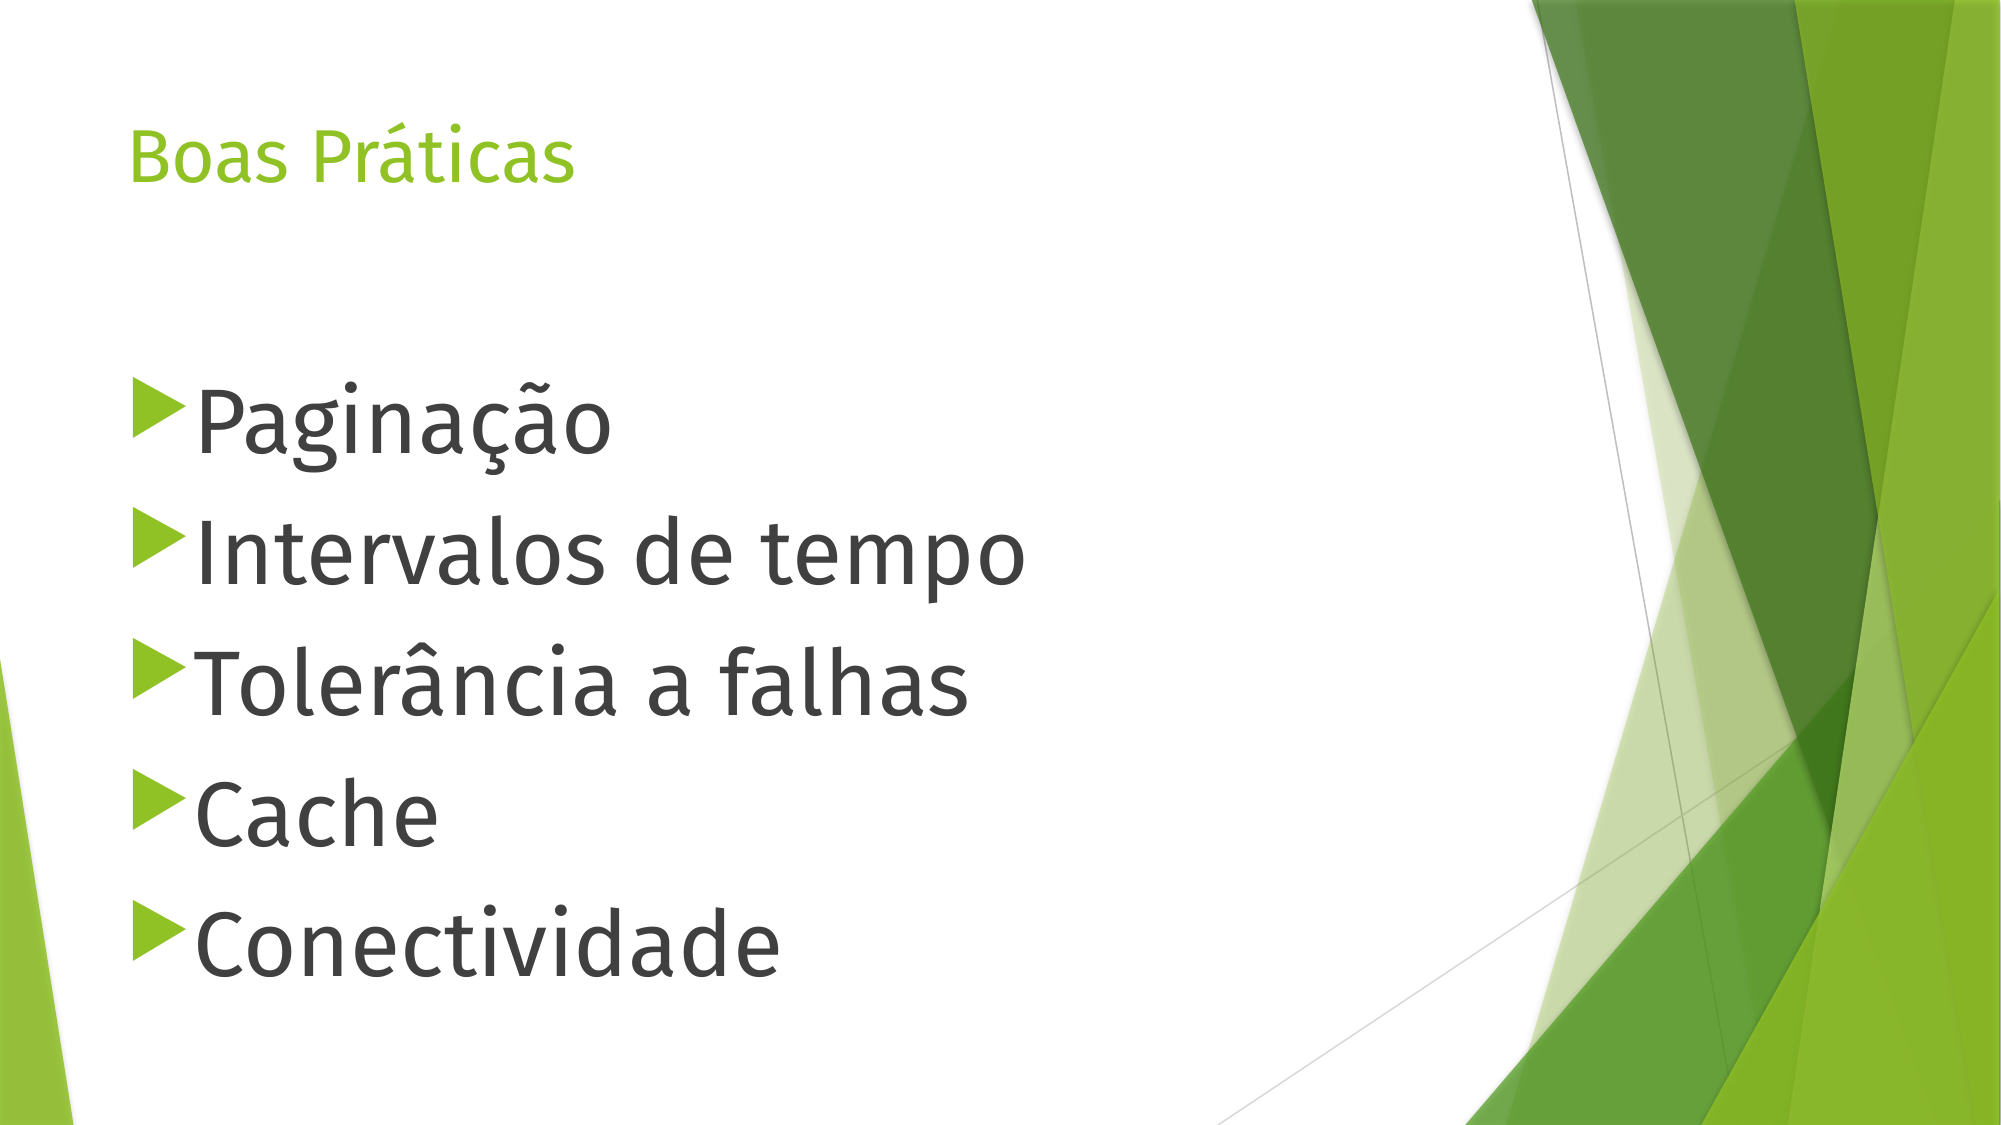

# Boas Práticas
Paginação
Intervalos de tempo
Tolerância a falhas
Cache
Conectividade